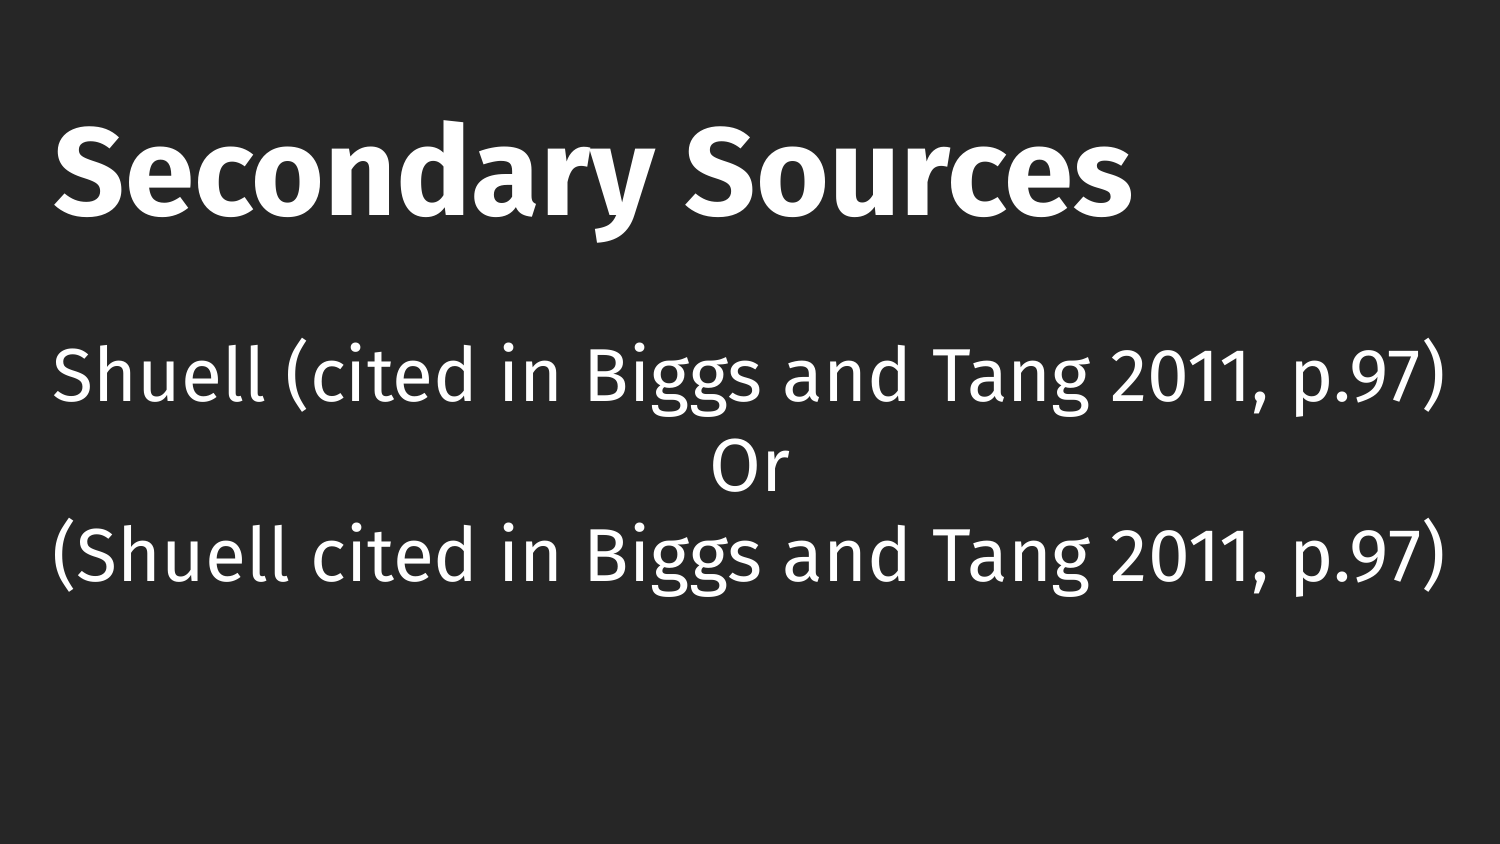

Secondary Sources
Shuell (cited in Biggs and Tang 2011, p.97)
Or
(Shuell cited in Biggs and Tang 2011, p.97)